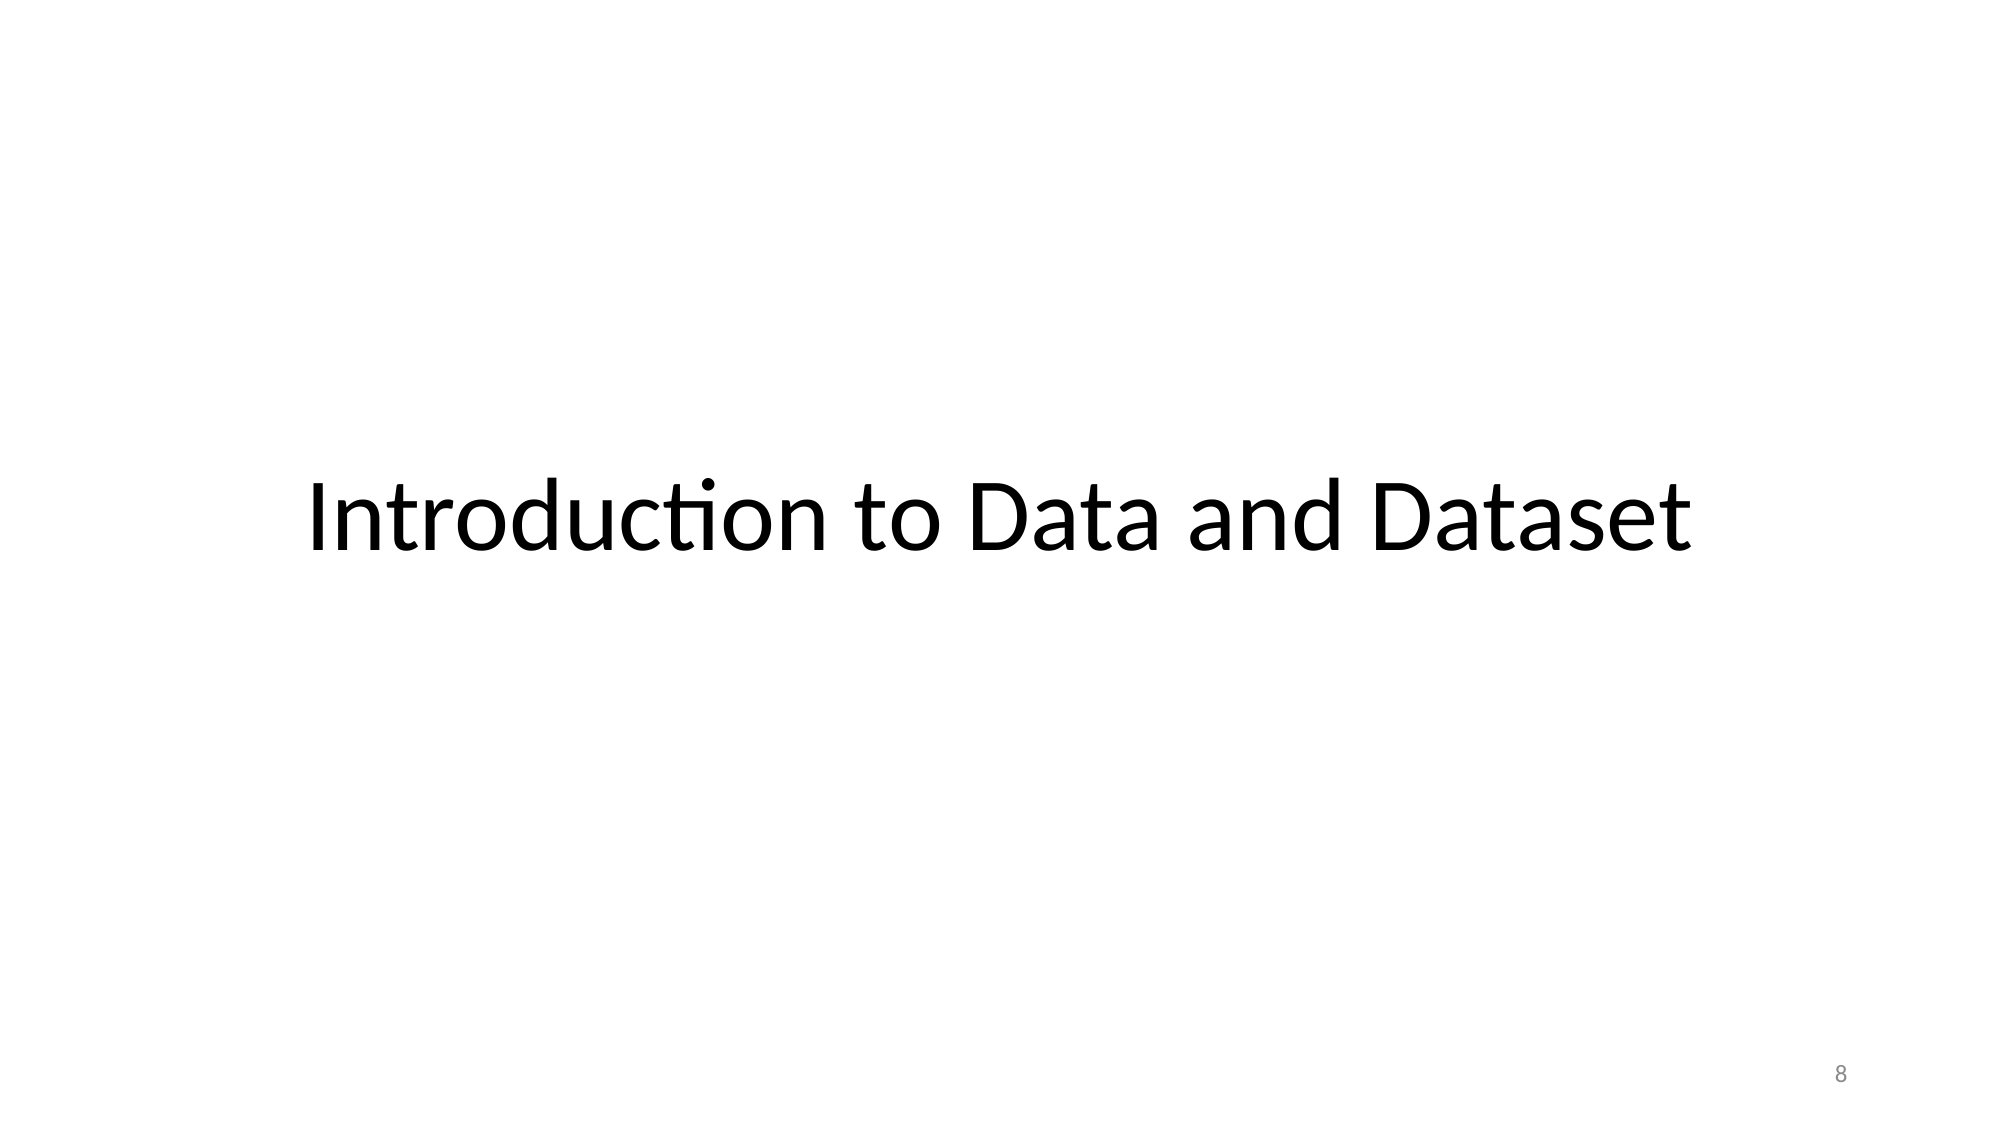

#

Introduction to Data and Dataset
8